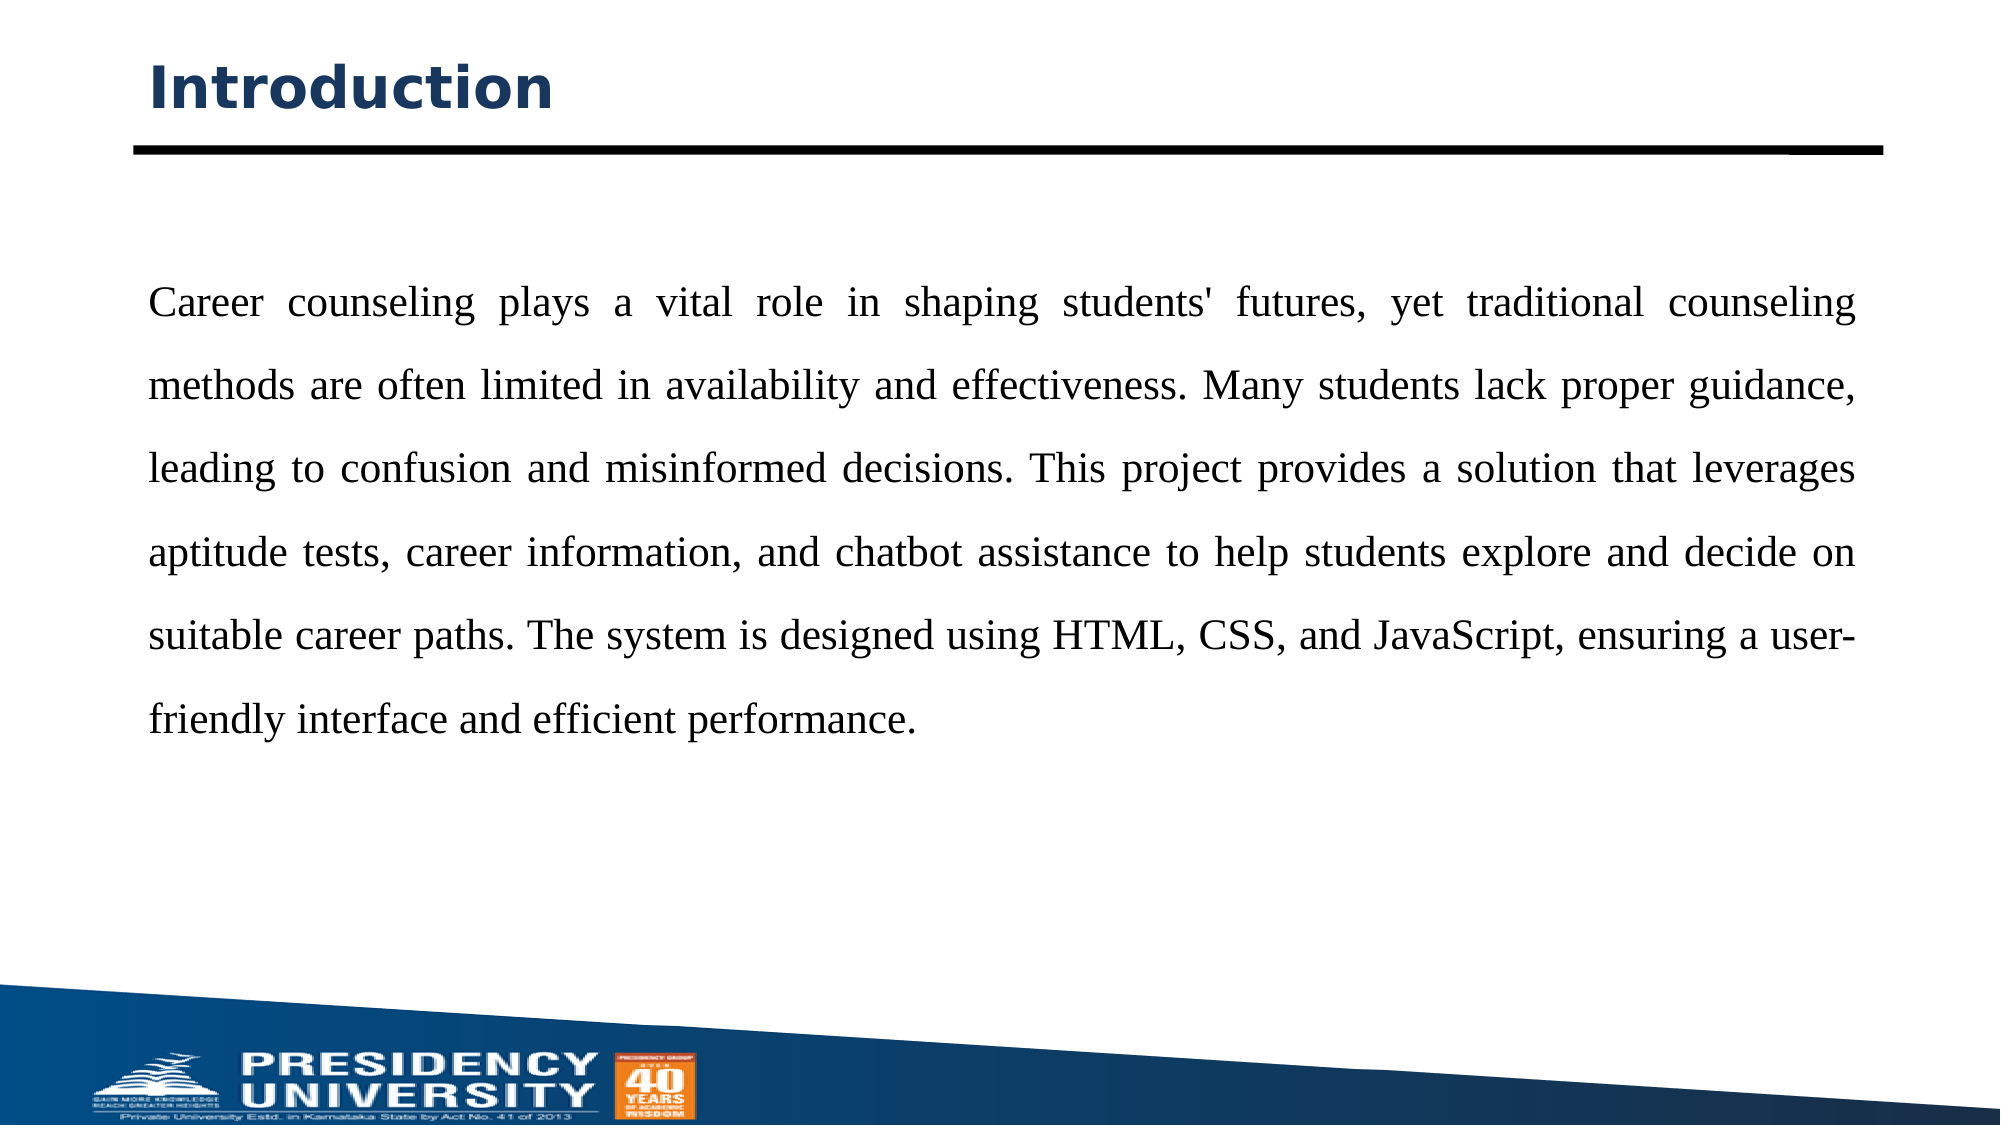

# Introduction
Career counseling plays a vital role in shaping students' futures, yet traditional counseling methods are often limited in availability and effectiveness. Many students lack proper guidance, leading to confusion and misinformed decisions. This project provides a solution that leverages aptitude tests, career information, and chatbot assistance to help students explore and decide on suitable career paths. The system is designed using HTML, CSS, and JavaScript, ensuring a user-friendly interface and efficient performance.